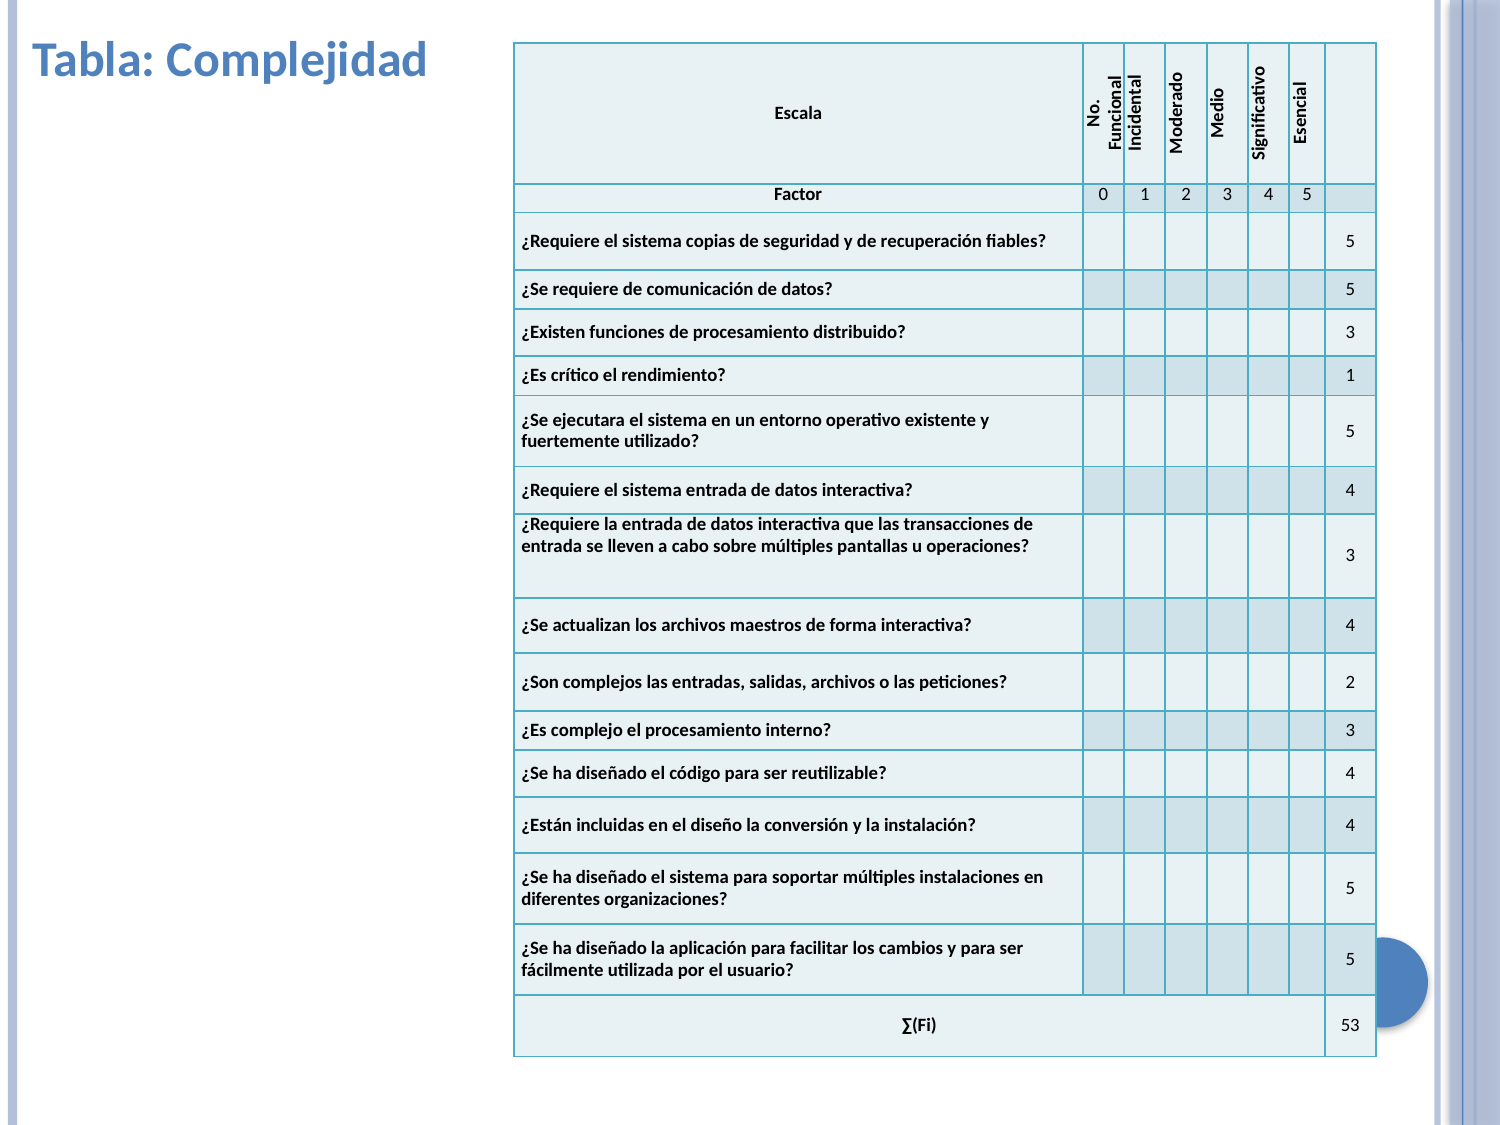

Tabla: Complejidad
| Escala | No. Funcional | Incidental | Moderado | Medio | Significativo | Esencial |  |
| --- | --- | --- | --- | --- | --- | --- | --- |
| Factor | 0 | 1 | 2 | 3 | 4 | 5 |  |
| ¿Requiere el sistema copias de seguridad y de recuperación fiables? |  |  |  |  |  |  | 5 |
| ¿Se requiere de comunicación de datos? |  |  |  |  |  |  | 5 |
| ¿Existen funciones de procesamiento distribuido? |  |  |  |  |  |  | 3 |
| ¿Es crítico el rendimiento? |  |  |  |  |  |  | 1 |
| ¿Se ejecutara el sistema en un entorno operativo existente y fuertemente utilizado? |  |  |  |  |  |  | 5 |
| ¿Requiere el sistema entrada de datos interactiva? |  |  |  |  |  |  | 4 |
| ¿Requiere la entrada de datos interactiva que las transacciones de entrada se lleven a cabo sobre múltiples pantallas u operaciones? |  |  |  |  |  |  | 3 |
| ¿Se actualizan los archivos maestros de forma interactiva? |  |  |  |  |  |  | 4 |
| ¿Son complejos las entradas, salidas, archivos o las peticiones? |  |  |  |  |  |  | 2 |
| ¿Es complejo el procesamiento interno? |  |  |  |  |  |  | 3 |
| ¿Se ha diseñado el código para ser reutilizable? |  |  |  |  |  |  | 4 |
| ¿Están incluidas en el diseño la conversión y la instalación? |  |  |  |  |  |  | 4 |
| ¿Se ha diseñado el sistema para soportar múltiples instalaciones en diferentes organizaciones? |  |  |  |  |  |  | 5 |
| ¿Se ha diseñado la aplicación para facilitar los cambios y para ser fácilmente utilizada por el usuario? |  |  |  |  |  |  | 5 |
| ∑(Fi) |  |  |  |  |  |  | 53 |